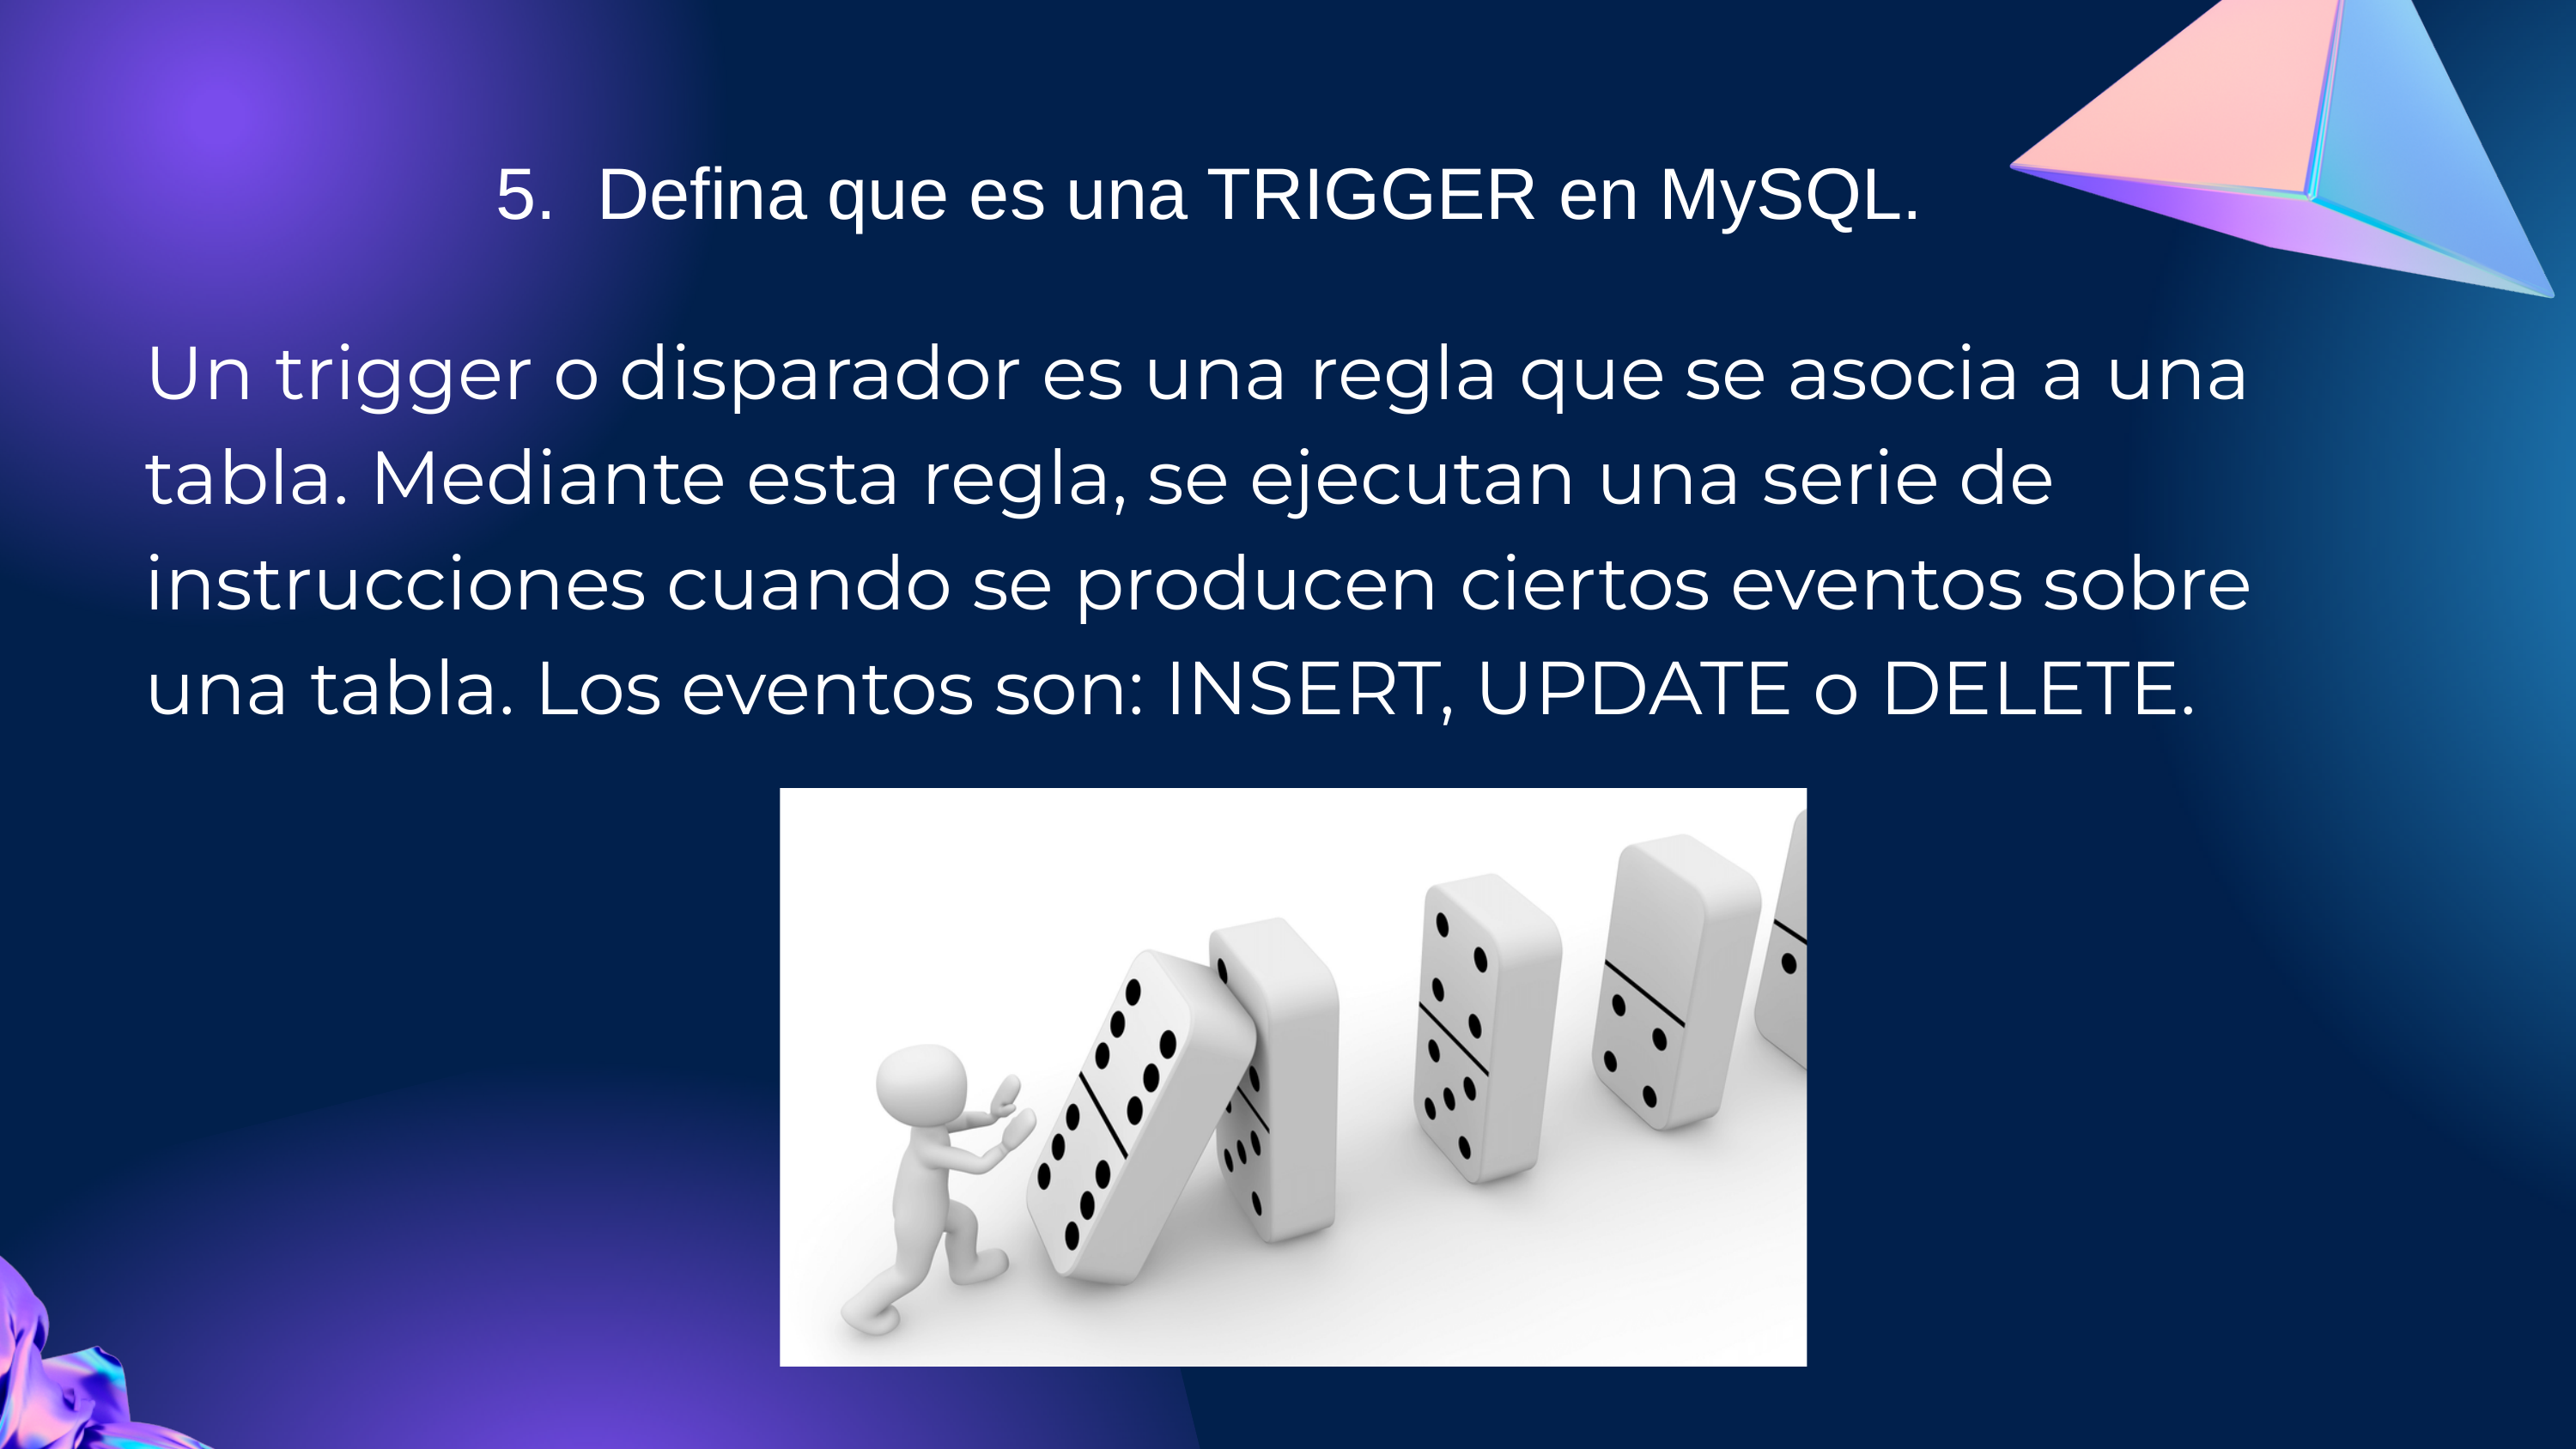

5.  Defina que es una TRIGGER en MySQL.
Un trigger o disparador es una regla que se asocia a una tabla. Mediante esta regla, se ejecutan una serie de instrucciones cuando se producen ciertos eventos sobre una tabla. Los eventos son: INSERT, UPDATE o DELETE.